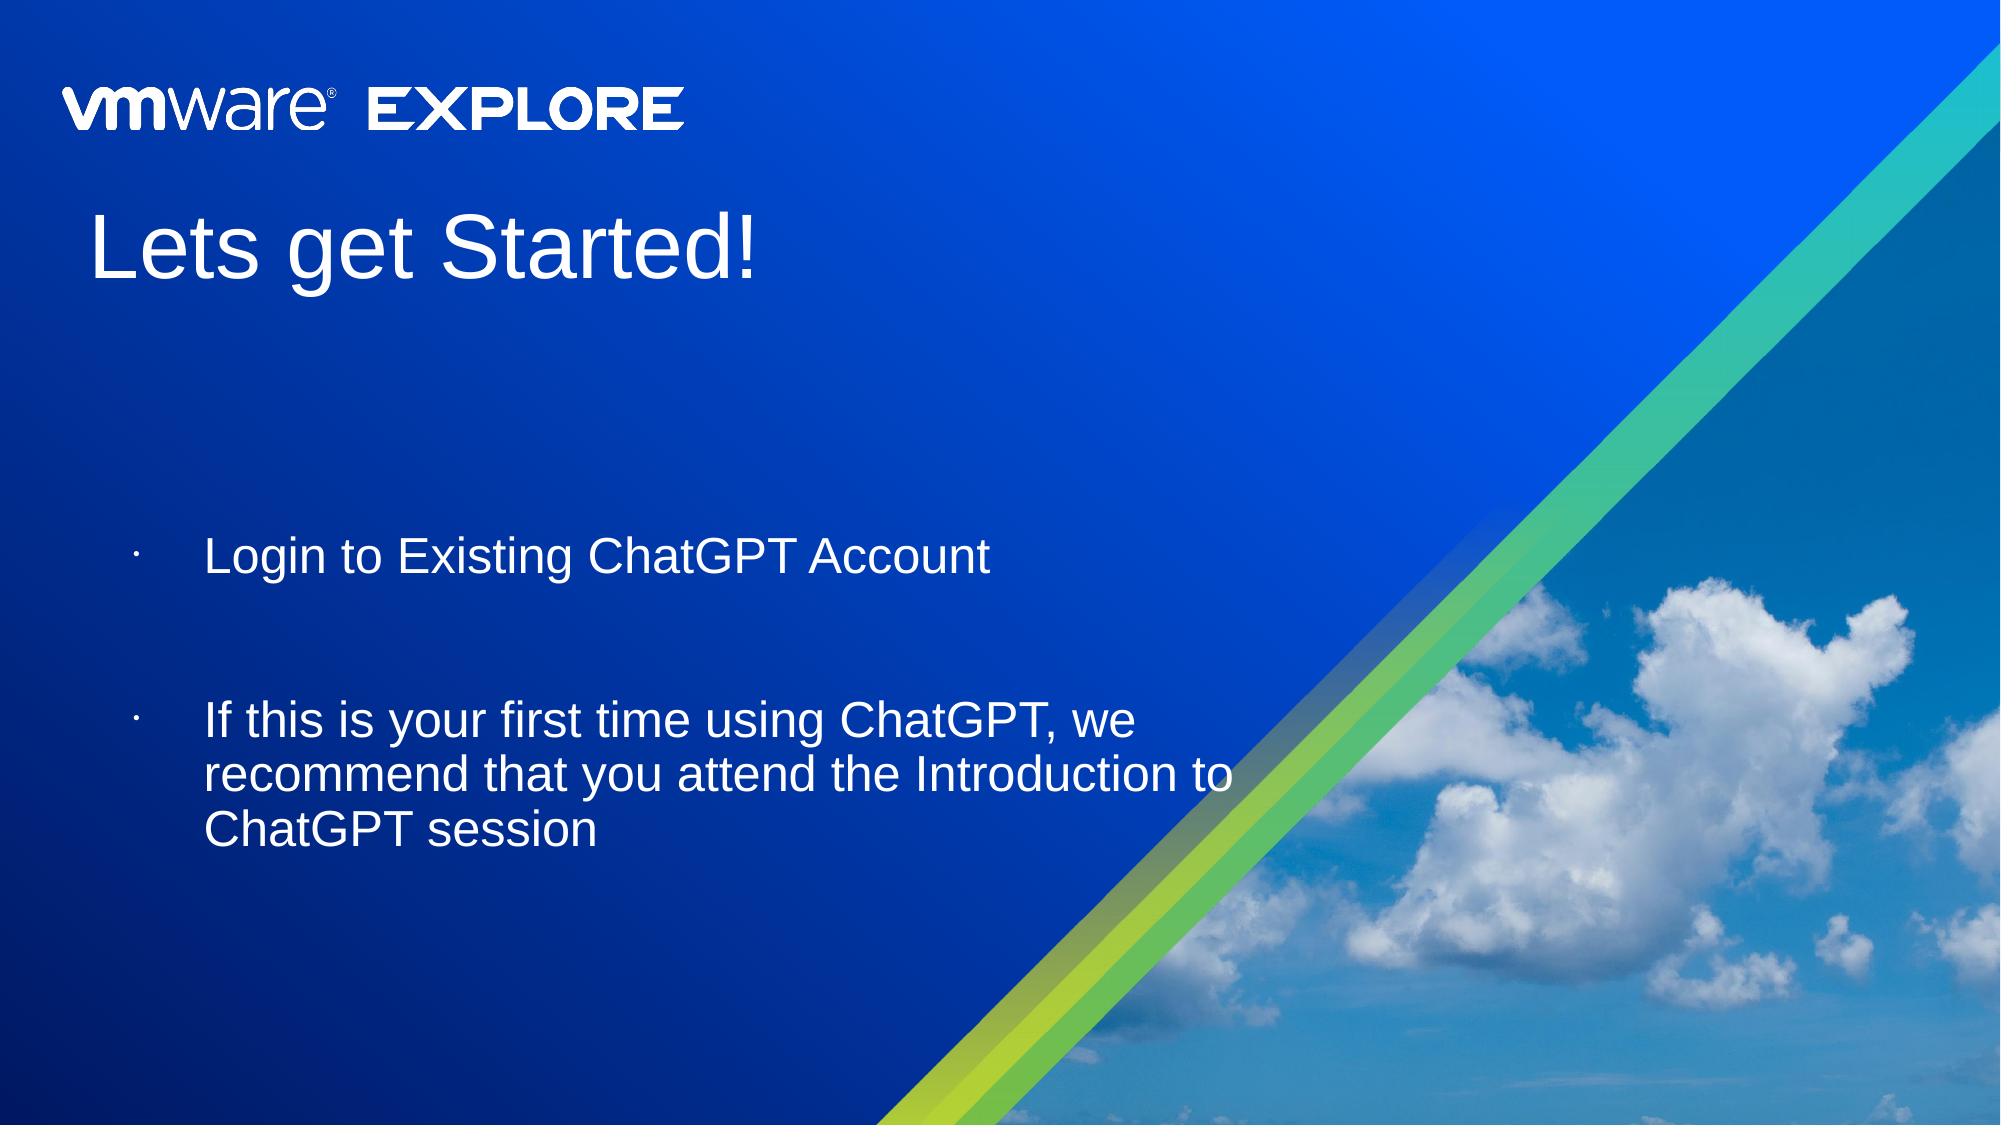

# Lets get Started!

Login to Existing ChatGPT Account

If this is your first time using ChatGPT, we recommend that you attend the Introduction to ChatGPT session